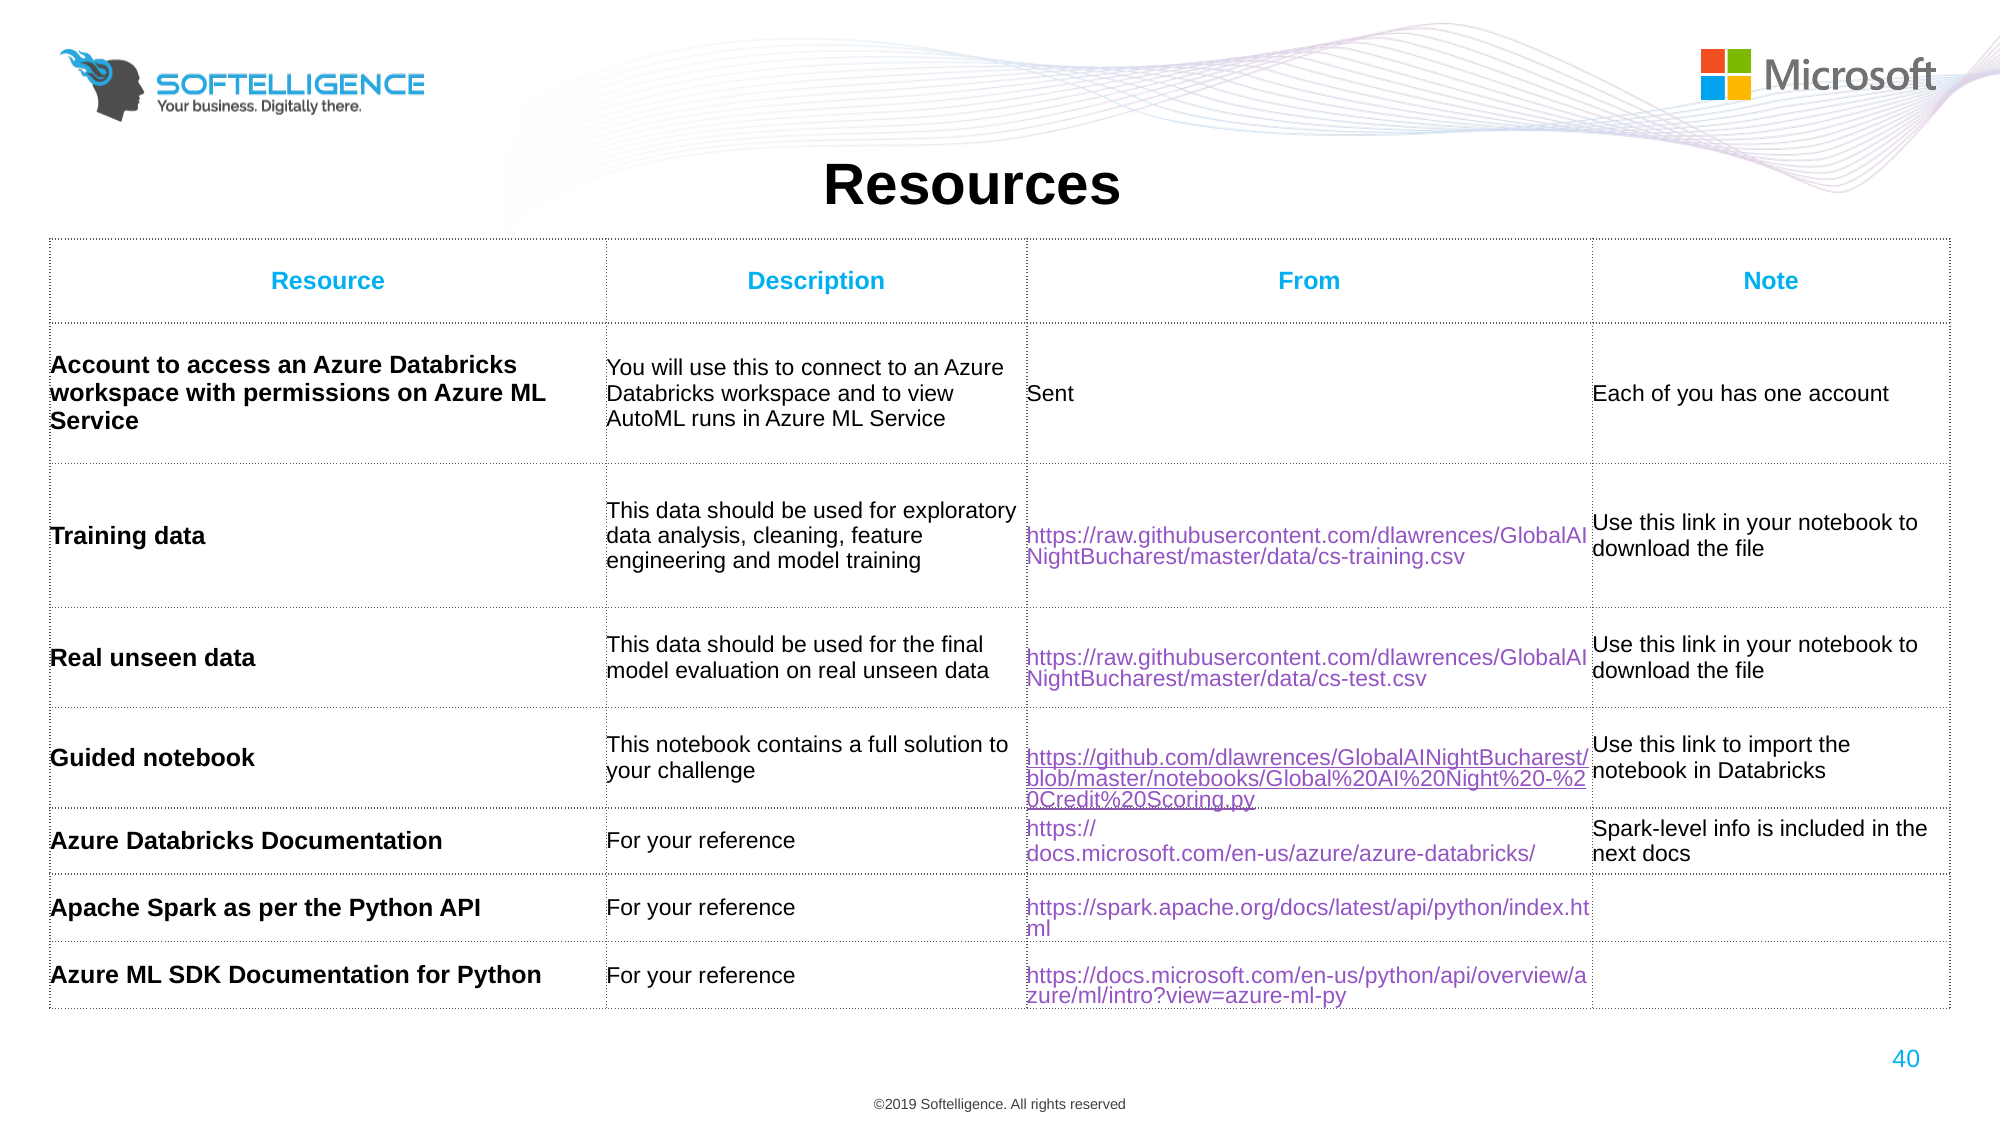

# Resources
| Resource | Description | From | Note |
| --- | --- | --- | --- |
| Account to access an Azure Databricks workspace with permissions on Azure ML Service | You will use this to connect to an Azure Databricks workspace and to view AutoML runs in Azure ML Service | Sent | Each of you has one account |
| Training data | This data should be used for exploratory data analysis, cleaning, feature engineering and model training | https://raw.githubusercontent.com/dlawrences/GlobalAINightBucharest/master/data/cs-training.csv | Use this link in your notebook to download the file |
| Real unseen data | This data should be used for the final model evaluation on real unseen data | https://raw.githubusercontent.com/dlawrences/GlobalAINightBucharest/master/data/cs-test.csv | Use this link in your notebook to download the file |
| Guided notebook | This notebook contains a full solution to your challenge | https://github.com/dlawrences/GlobalAINightBucharest/blob/master/notebooks/Global%20AI%20Night%20-%20Credit%20Scoring.py | Use this link to import the notebook in Databricks |
| Azure Databricks Documentation | For your reference | https://docs.microsoft.com/en-us/azure/azure-databricks/ | Spark-level info is included in the next docs |
| Apache Spark as per the Python API | For your reference | https://spark.apache.org/docs/latest/api/python/index.html |  |
| Azure ML SDK Documentation for Python | For your reference | https://docs.microsoft.com/en-us/python/api/overview/azure/ml/intro?view=azure-ml-py |  |
40
©2019 Softelligence. All rights reserved